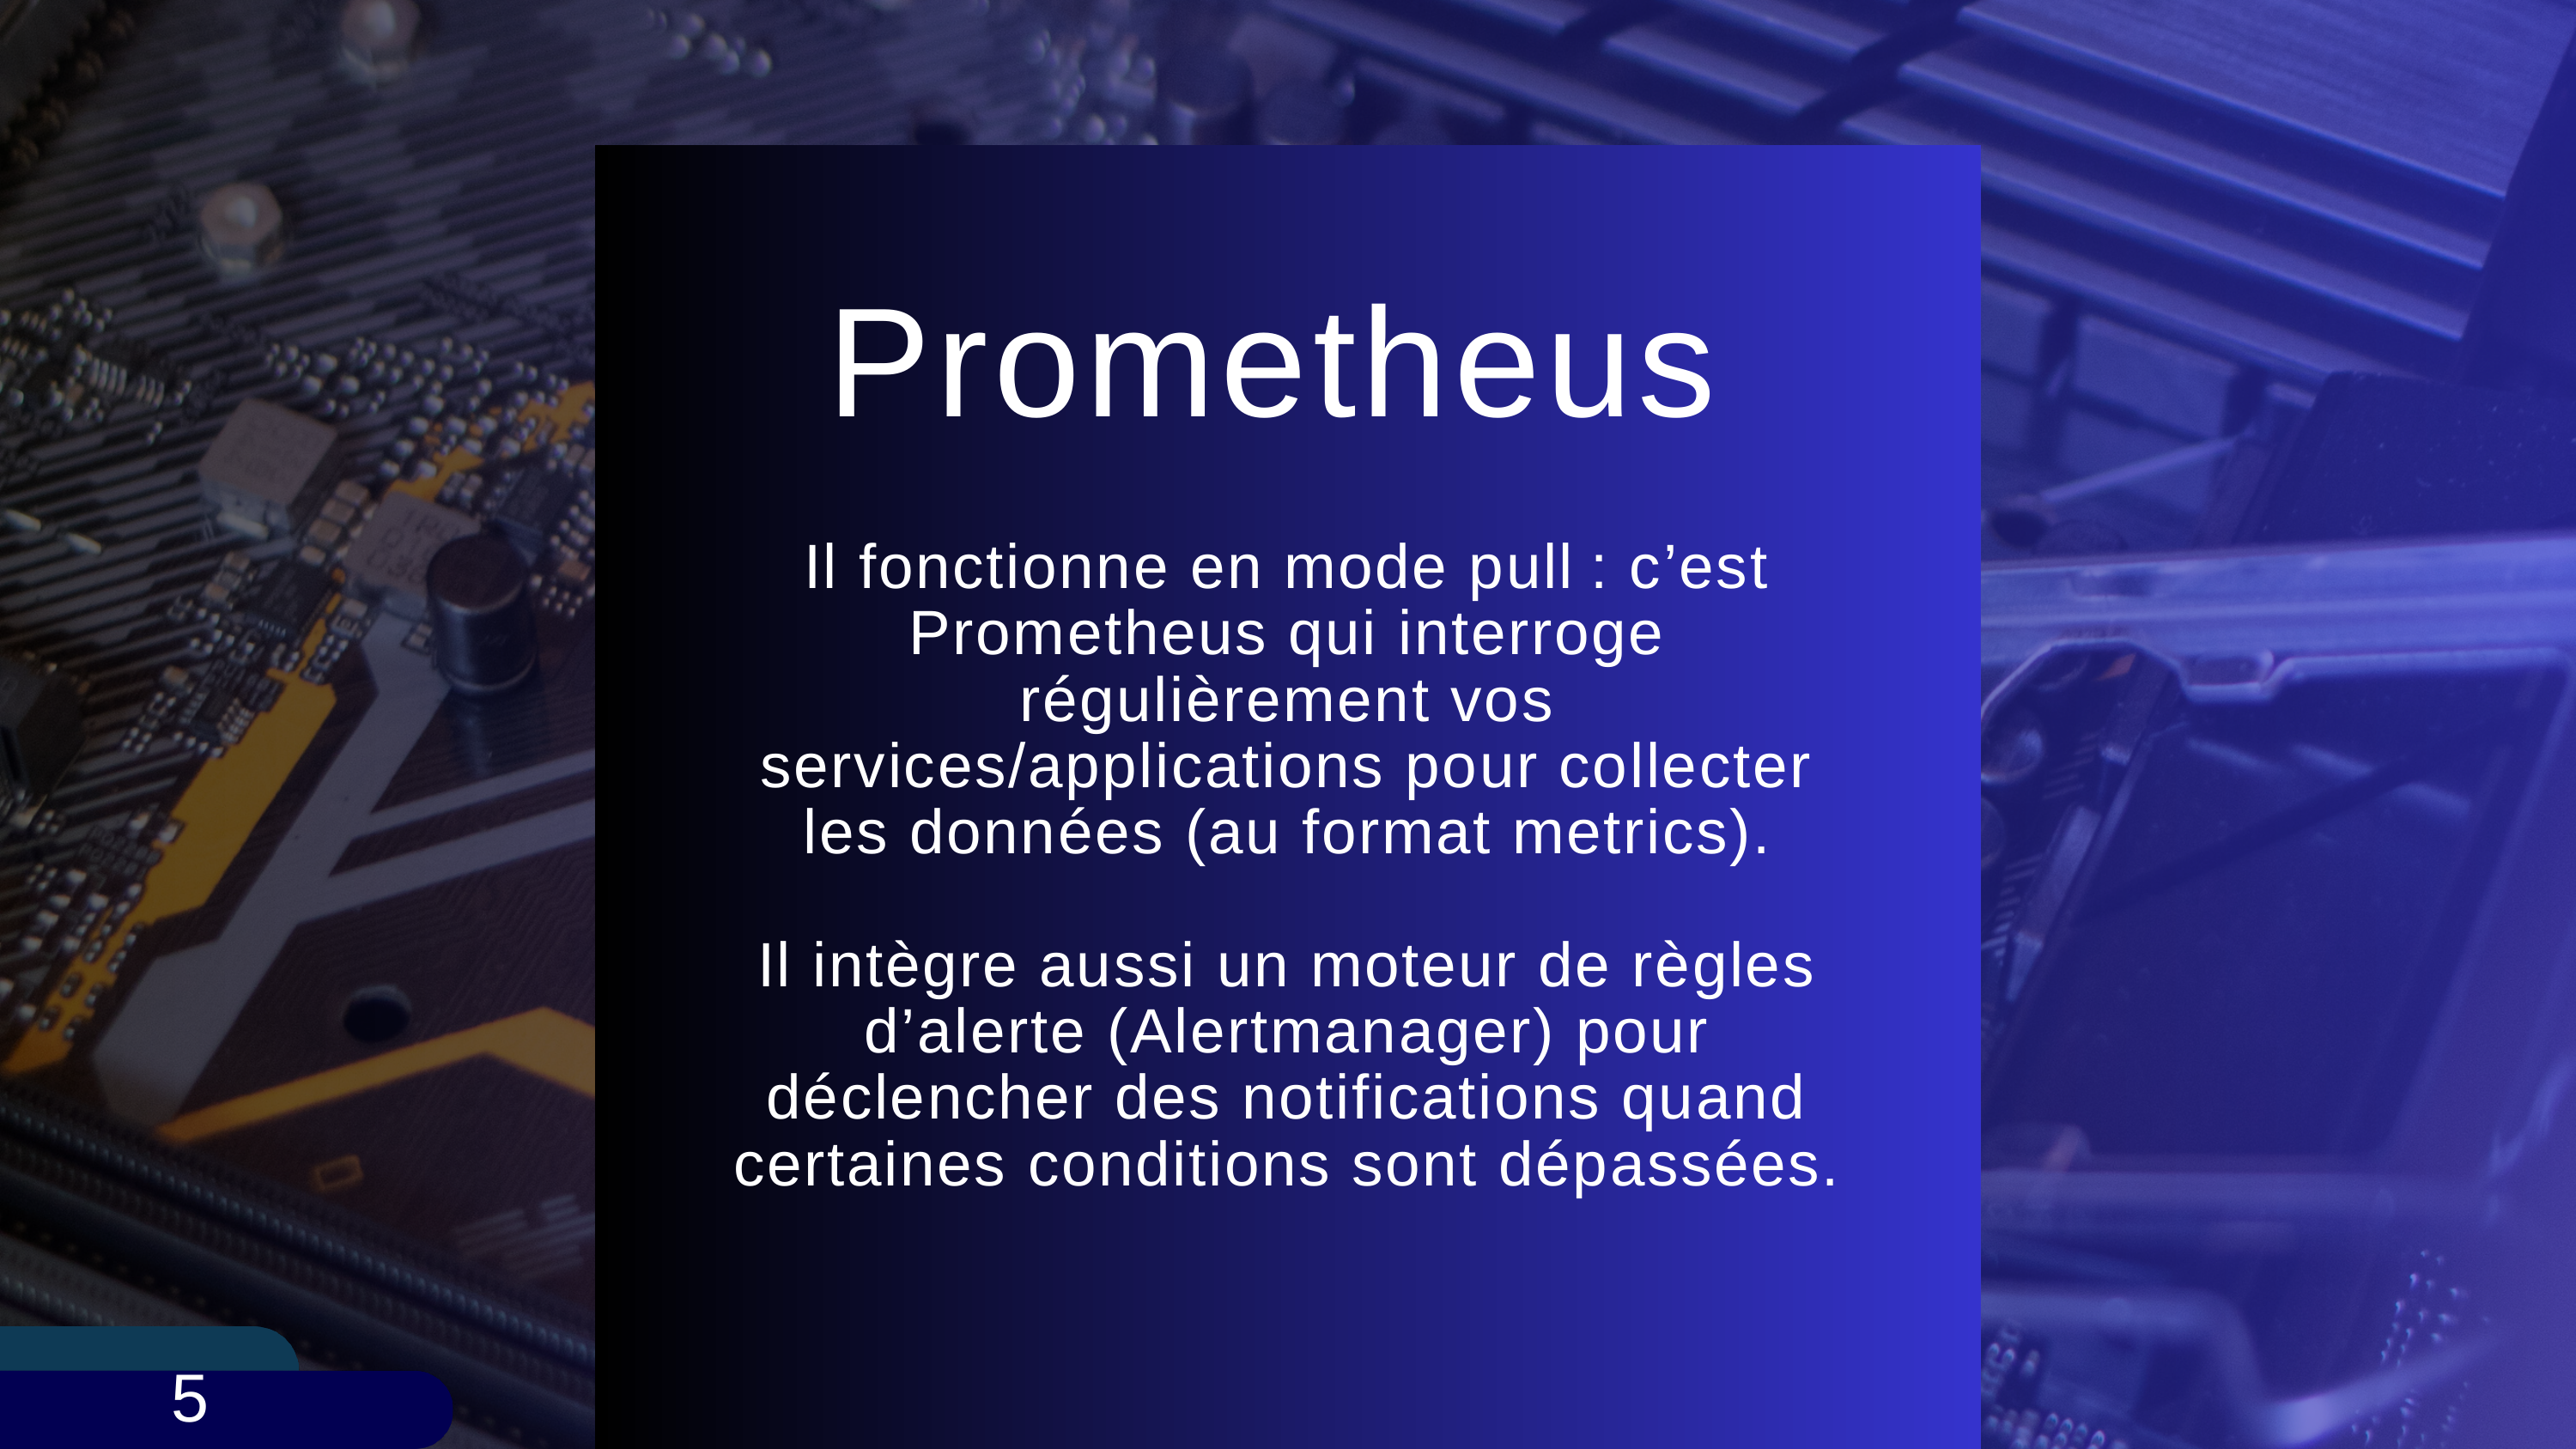

Prometheus
Il fonctionne en mode pull : c’est Prometheus qui interroge régulièrement vos services/applications pour collecter les données (au format metrics).

Il intègre aussi un moteur de règles d’alerte (Alertmanager) pour déclencher des notifications quand certaines conditions sont dépassées.

5